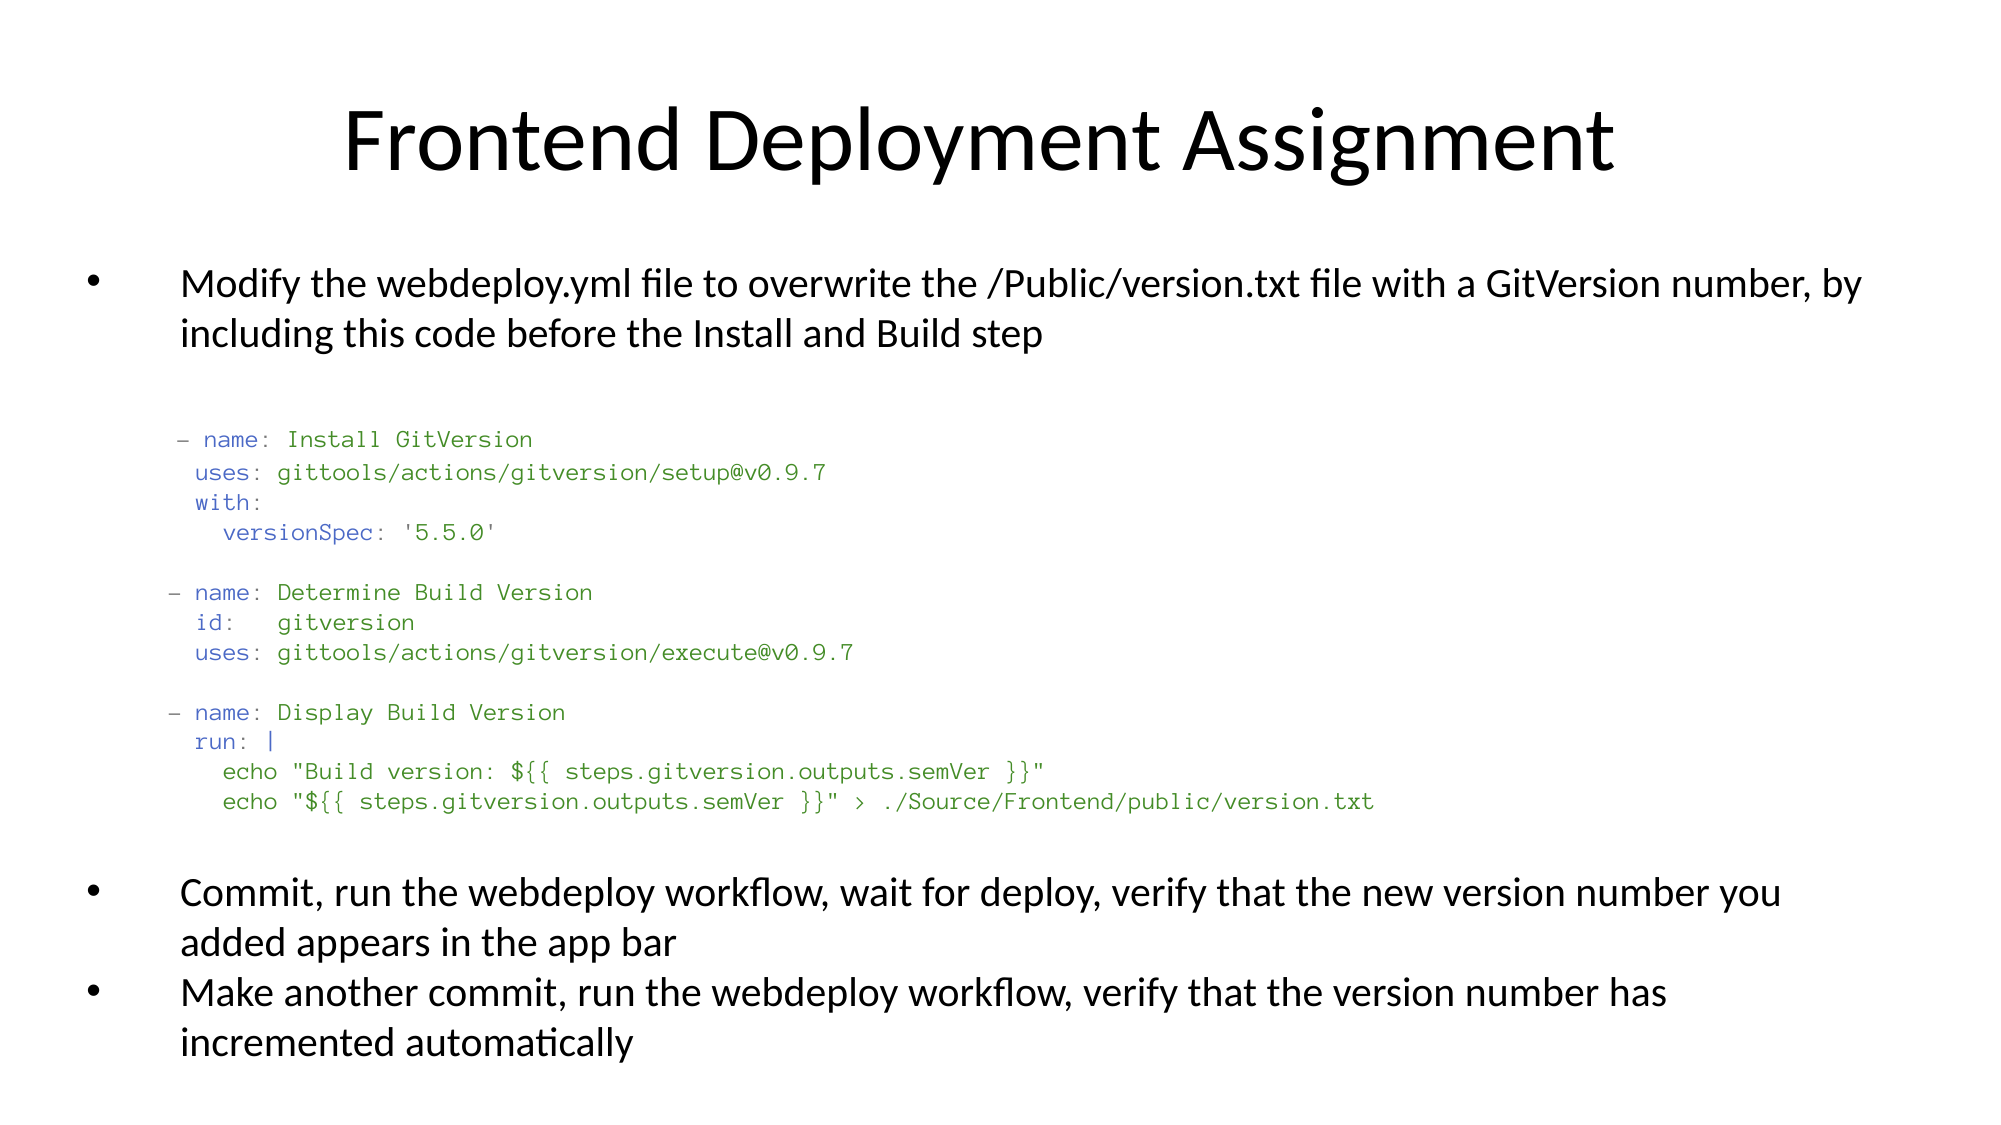

Frontend Deployment Assignment
Modify the webdeploy.yml file to overwrite the /Public/version.txt file with a GitVersion number, by including this code before the Install and Build step

    - name: Install GitVersion
        uses: gittools/actions/gitversion/setup@v0.9.7
        with:
          versionSpec: '5.5.0'
      - name: Determine Build Version
        id:   gitversion
        uses: gittools/actions/gitversion/execute@v0.9.7
      - name: Display Build Version
        run: |
          echo "Build version: ${{ steps.gitversion.outputs.semVer }}"
          echo "${{ steps.gitversion.outputs.semVer }}" > ./Source/Frontend/public/version.txt

Commit, run the webdeploy workflow, wait for deploy, verify that the new version number you added appears in the app bar
Make another commit, run the webdeploy workflow, verify that the version number has incremented automatically